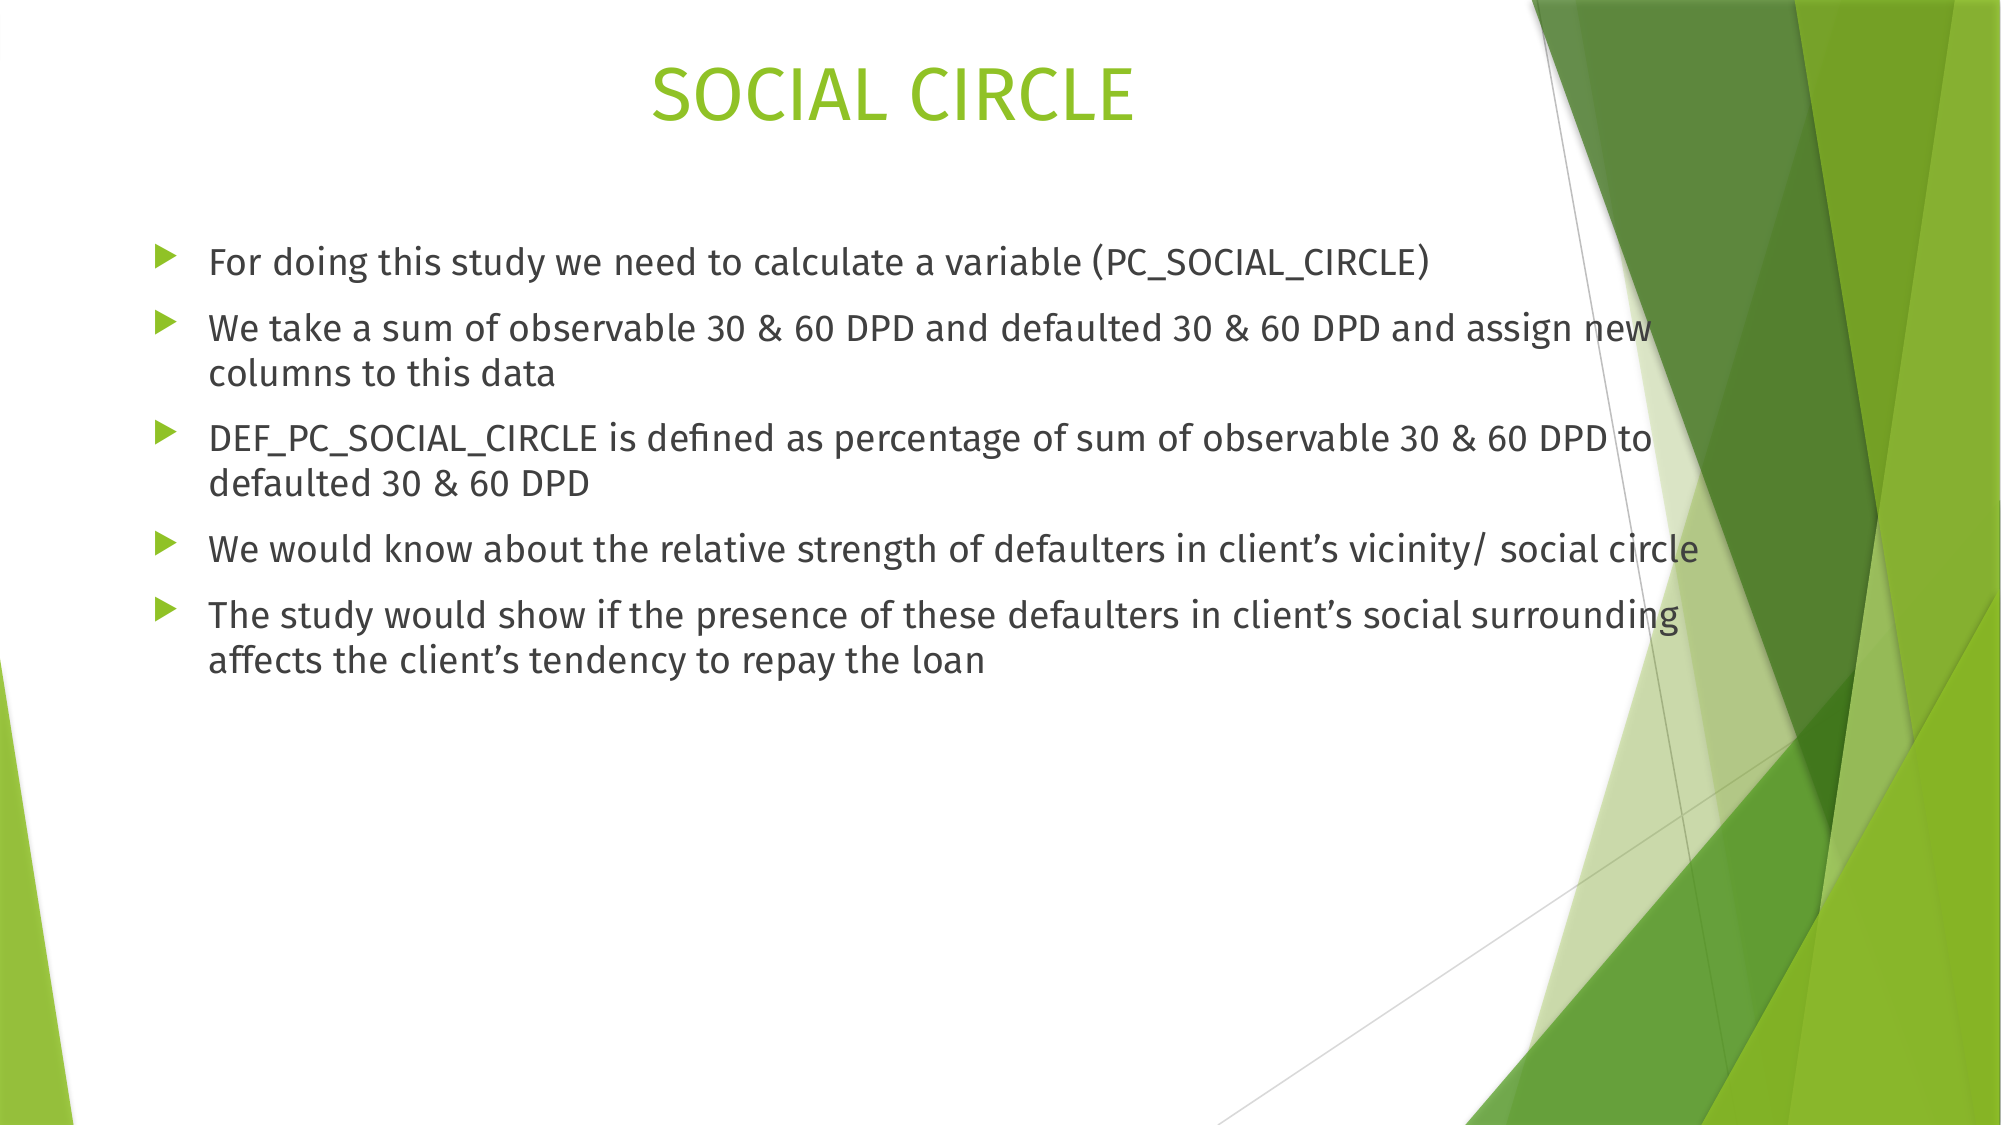

# SOCIAL CIRCLE

For doing this study we need to calculate a variable (PC_SOCIAL_CIRCLE)
We take a sum of observable 30 & 60 DPD and defaulted 30 & 60 DPD and assign new columns to this data
DEF_PC_SOCIAL_CIRCLE is defined as percentage of sum of observable 30 & 60 DPD to defaulted 30 & 60 DPD
We would know about the relative strength of defaulters in client’s vicinity/ social circle
The study would show if the presence of these defaulters in client’s social surrounding affects the client’s tendency to repay the loan